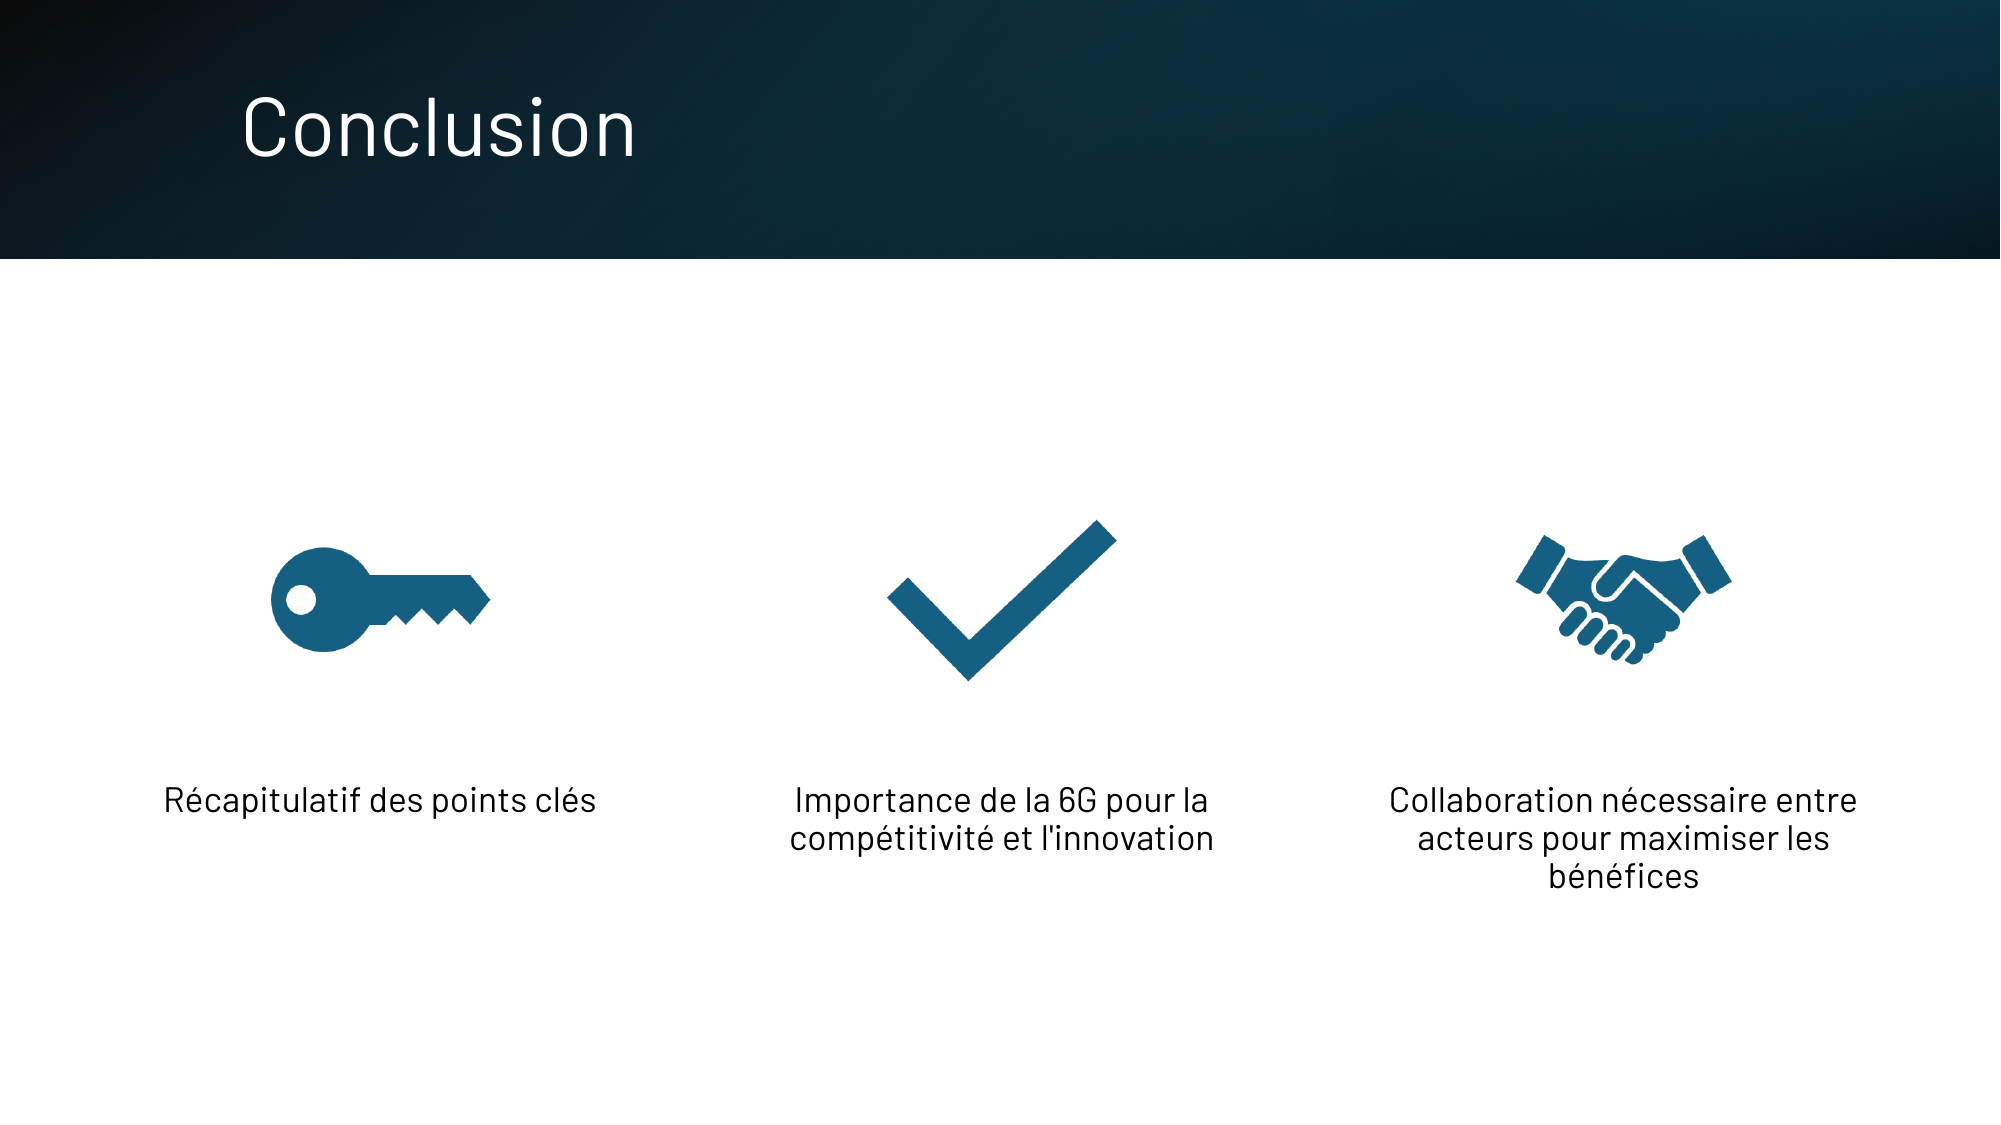

# Conclusion
Récapitulatif des points clés
Importance de la 6G pour la compétitivité et l'innovation
Collaboration nécessaire entre acteurs pour maximiser les bénéfices